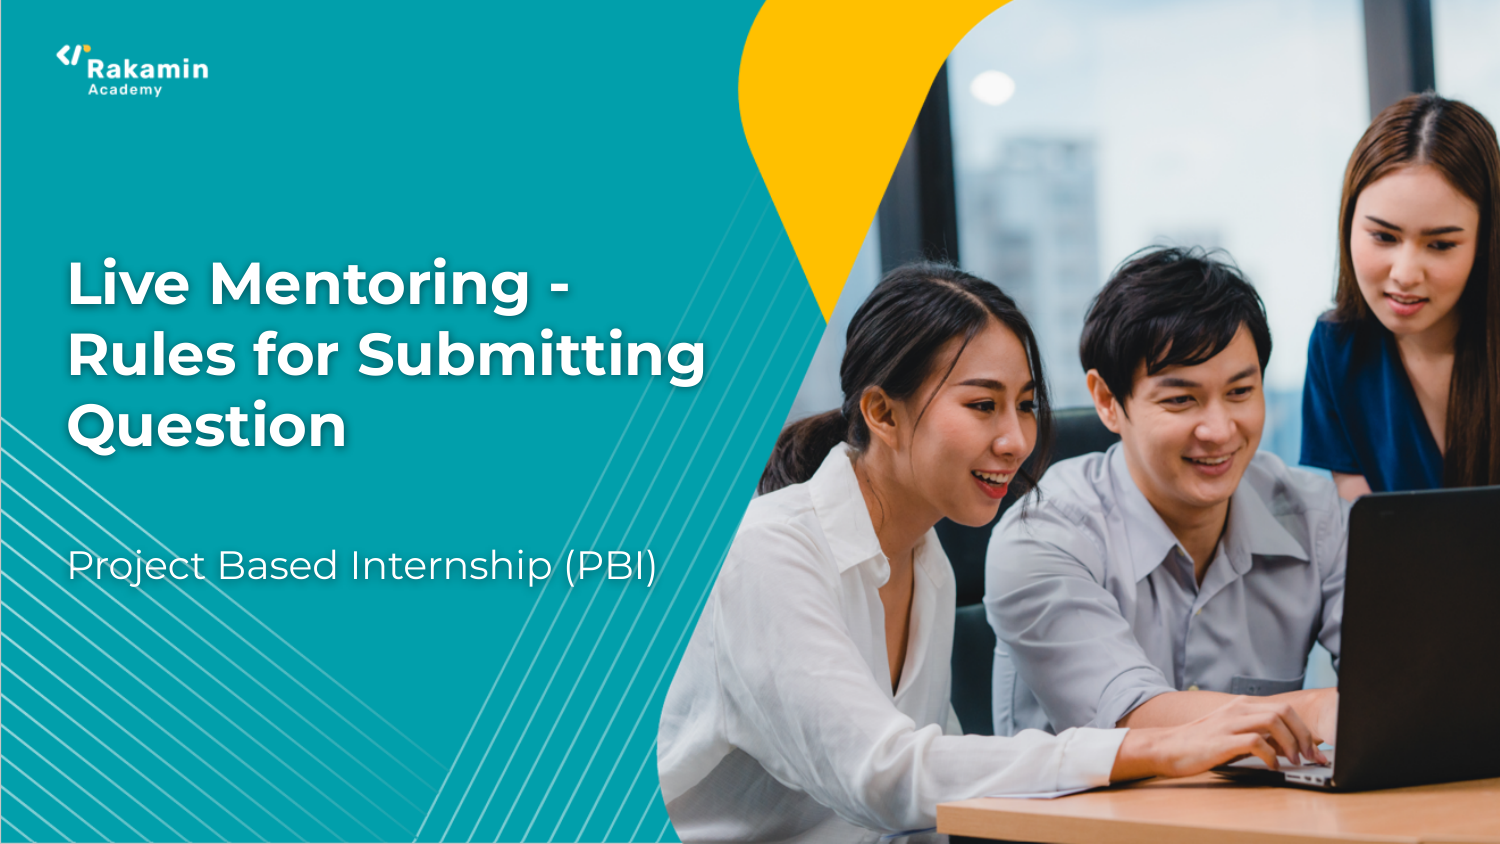

# Live Mentoring - Rules for Submitting Question
Project Based Internship (PBI)